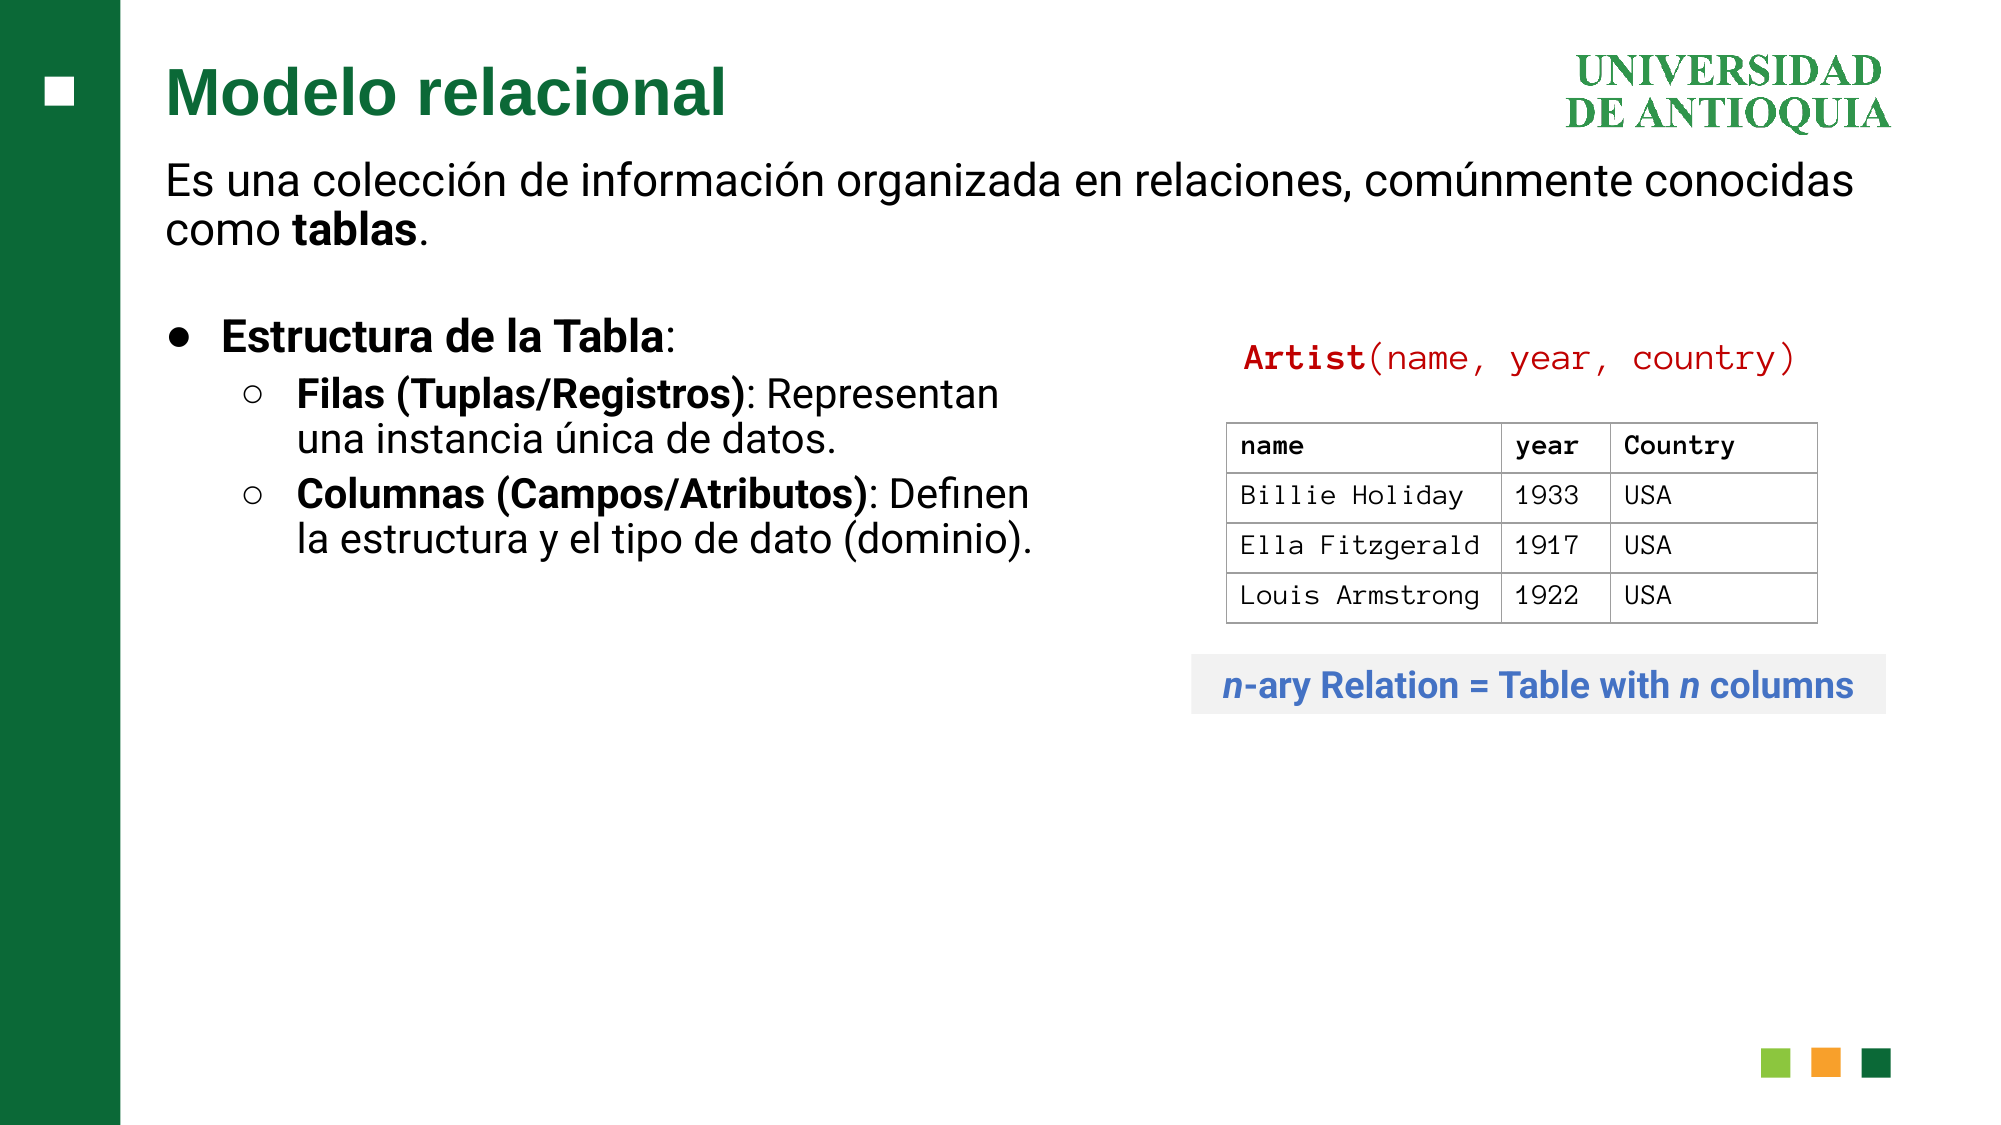

# Modelo relacional
Es una colección de información organizada en relaciones, comúnmente conocidas como tablas.
Estructura de la Tabla:
Filas (Tuplas/Registros): Representan una instancia única de datos.
Columnas (Campos/Atributos): Definen la estructura y el tipo de dato (dominio).
Artist(name, year, country)
| name | year | Country |
| --- | --- | --- |
| Billie Holiday | 1933 | USA |
| Ella Fitzgerald | 1917 | USA |
| Louis Armstrong | 1922 | USA |
n-ary Relation = Table with n columns